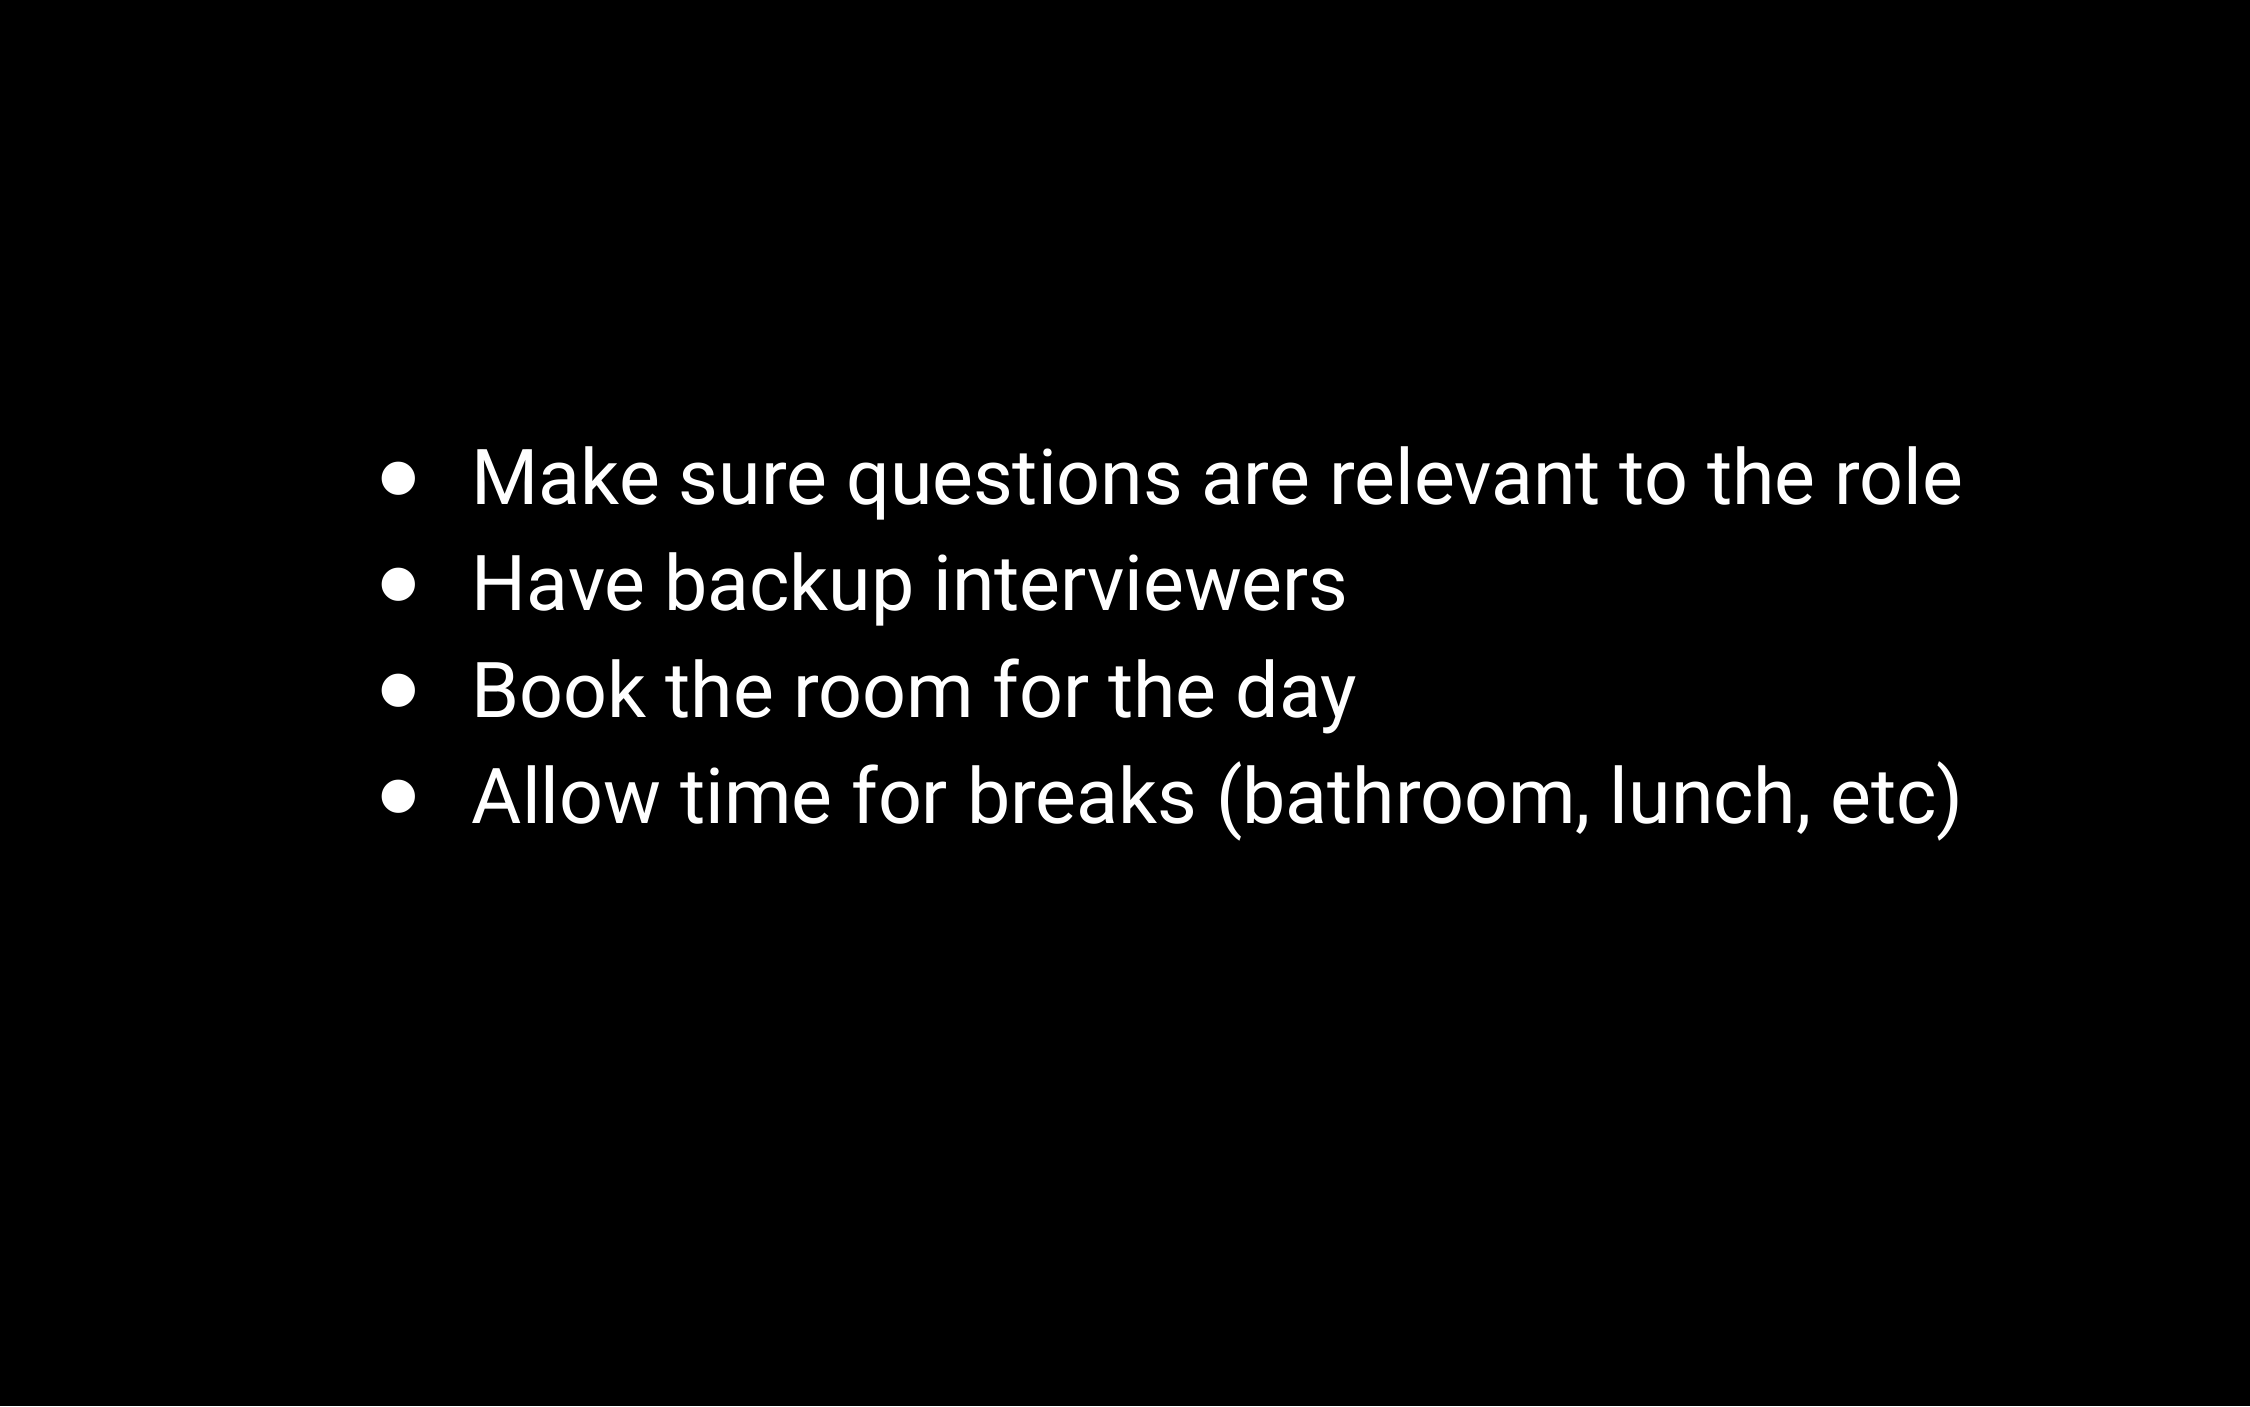

Make sure questions are relevant to the role
Have backup interviewers
Book the room for the day
Allow time for breaks (bathroom, lunch, etc)